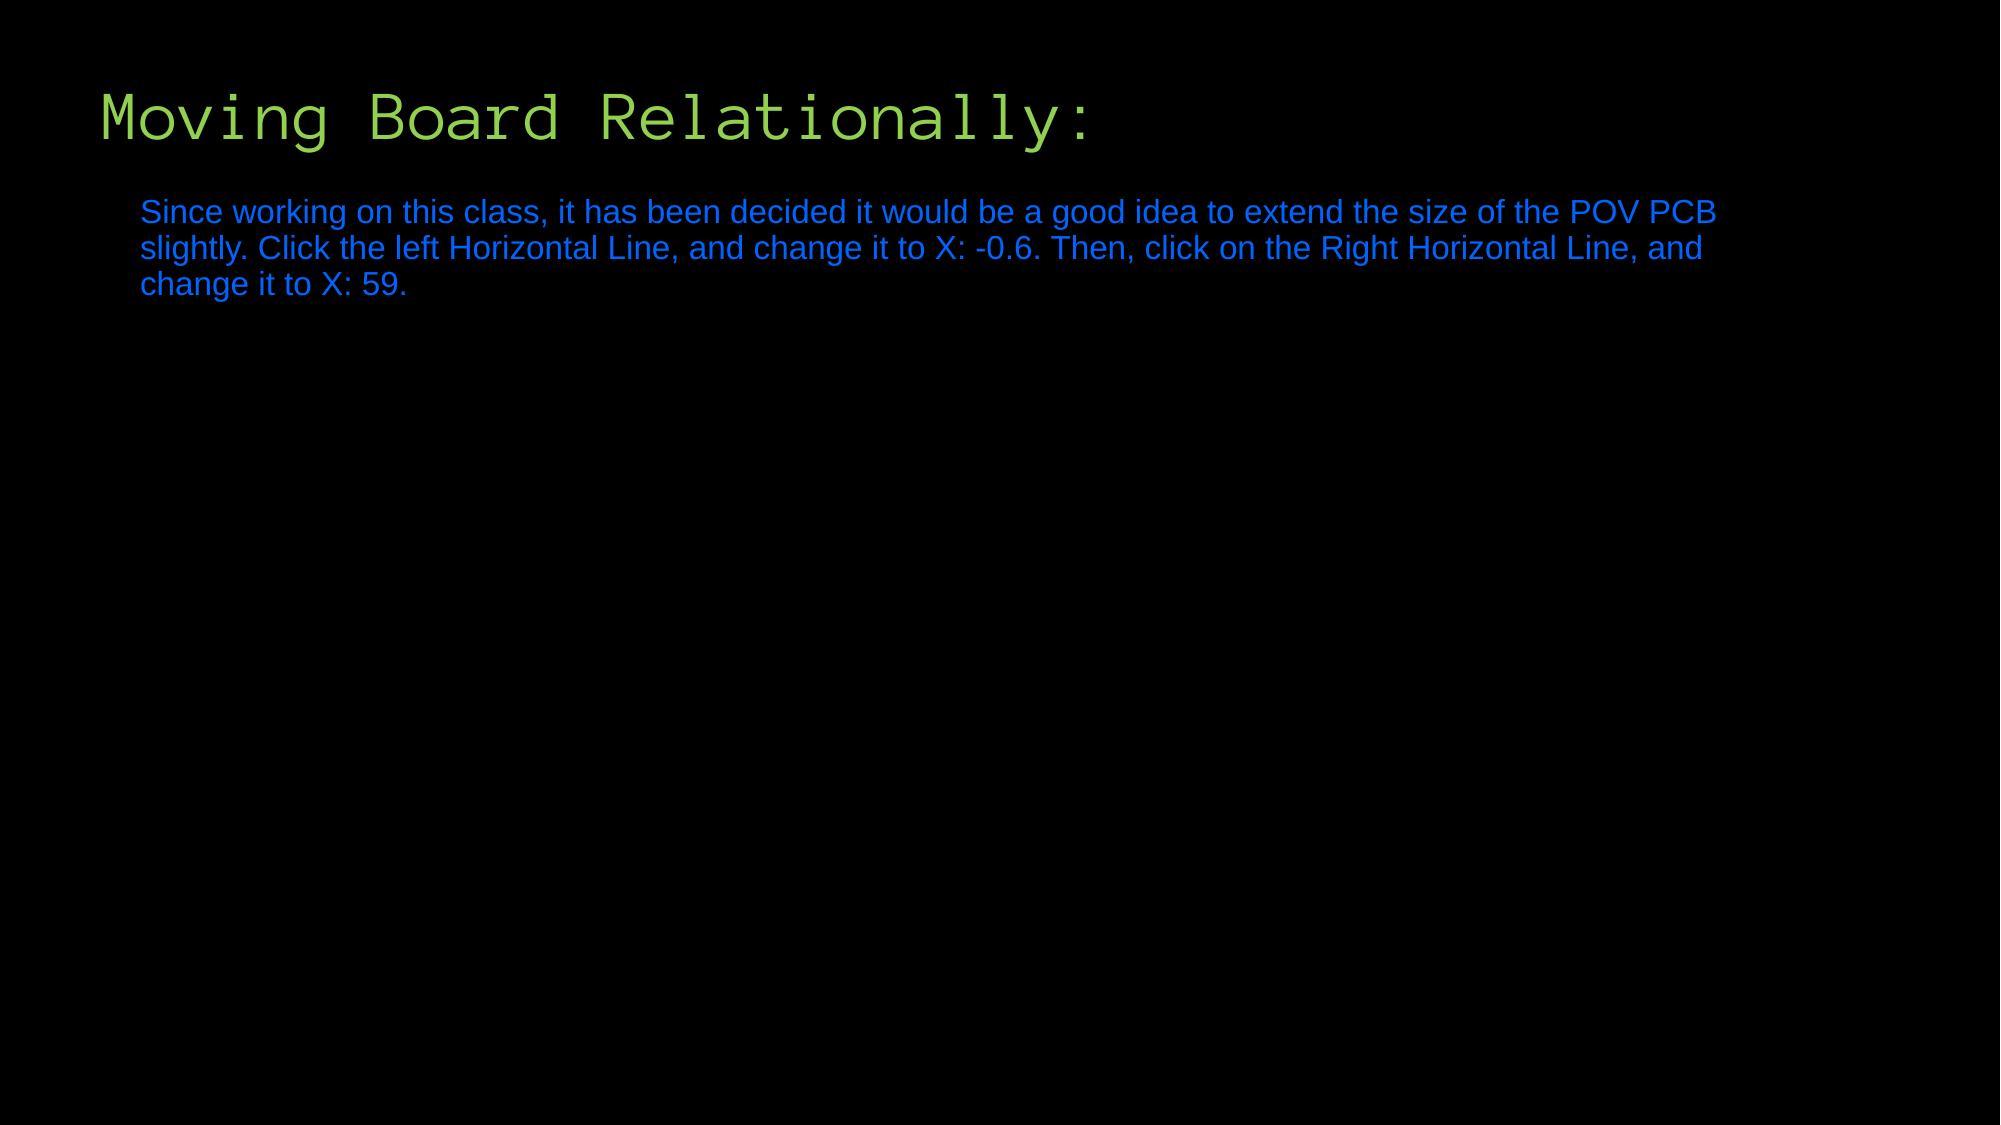

# Moving Board Relationally:
Since working on this class, it has been decided it would be a good idea to extend the size of the POV PCB slightly. Click the left Horizontal Line, and change it to X: -0.6. Then, click on the Right Horizontal Line, and change it to X: 59.